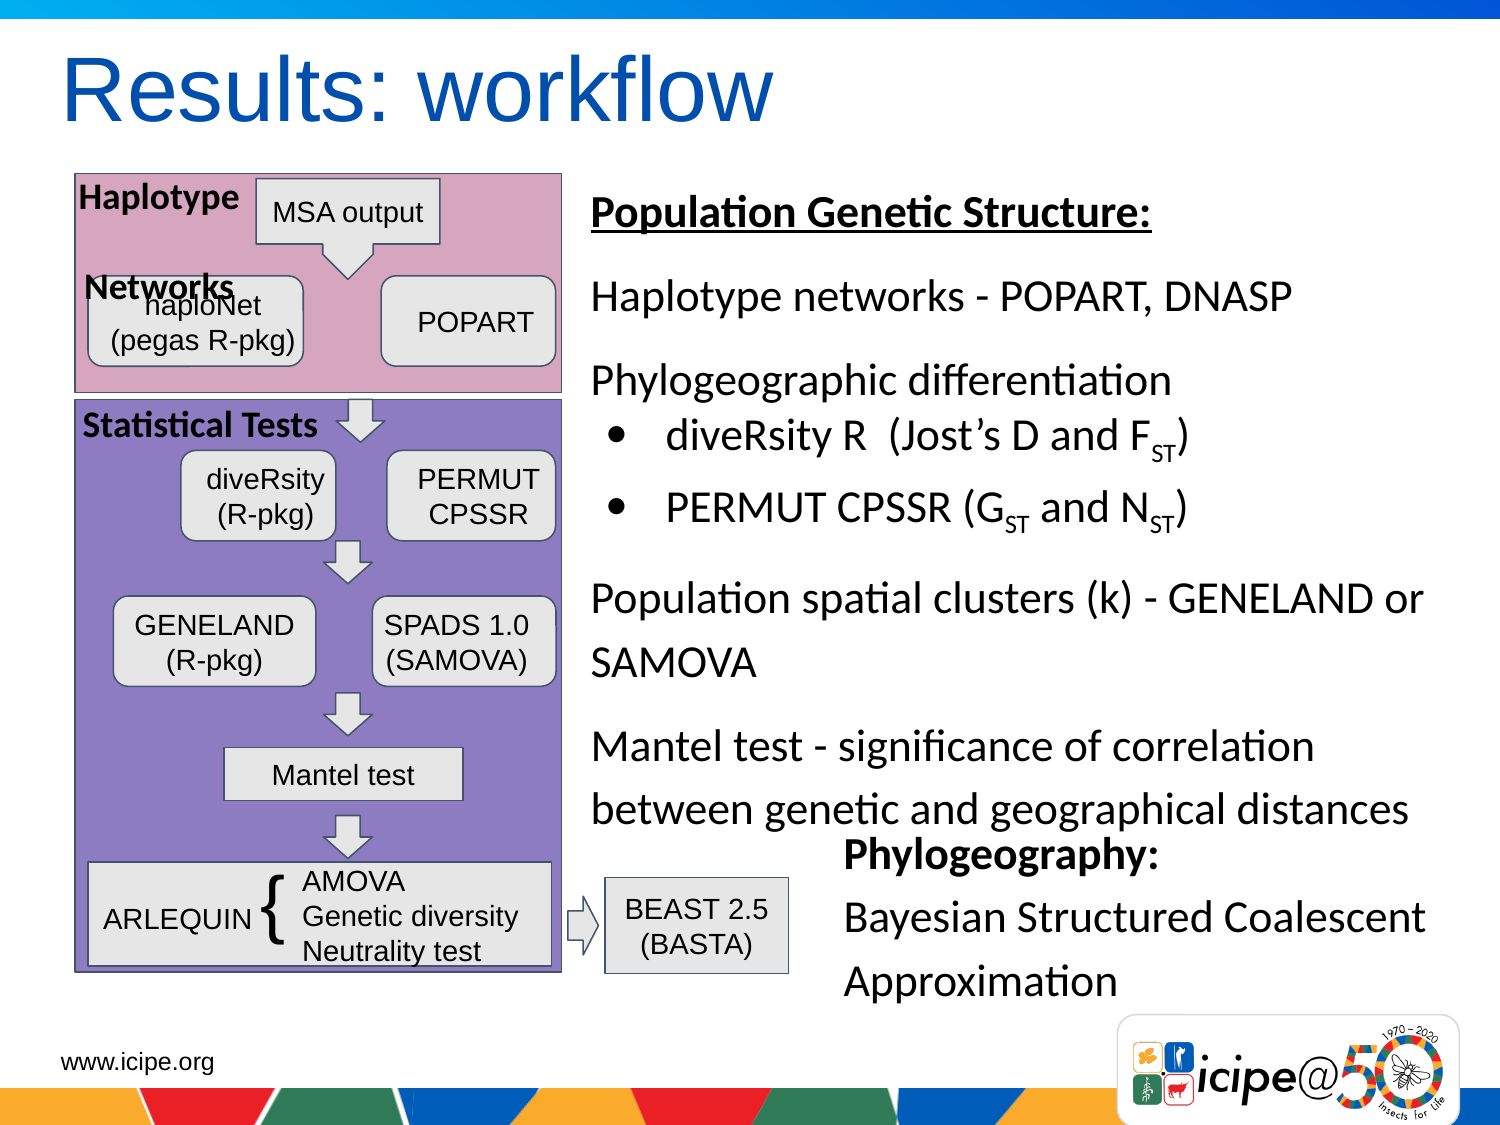

# Results: workflow
Haplotype     Networks

Population Genetic Structure:
Haplotype networks - POPART, DNASP
Phylogeographic differentiation
diveRsity R  (Jost’s D and FST)
PERMUT CPSSR (GST and NST)
Population spatial clusters (k) - GENELAND or SAMOVA
Mantel test - significance of correlation between genetic and geographical distances
MSA output
POPART
haploNet (pegas R-pkg)

Statistical Tests
diveRsity (R-pkg)
PERMUT
CPSSR

SPADS 1.0
(SAMOVA)
GENELAND
(R-pkg)

Mantel test
Phylogeography:
Bayesian Structured Coalescent Approximation

ARLEQUIN {
AMOVA
Genetic diversity
Neutrality test
BEAST 2.5 (BASTA)